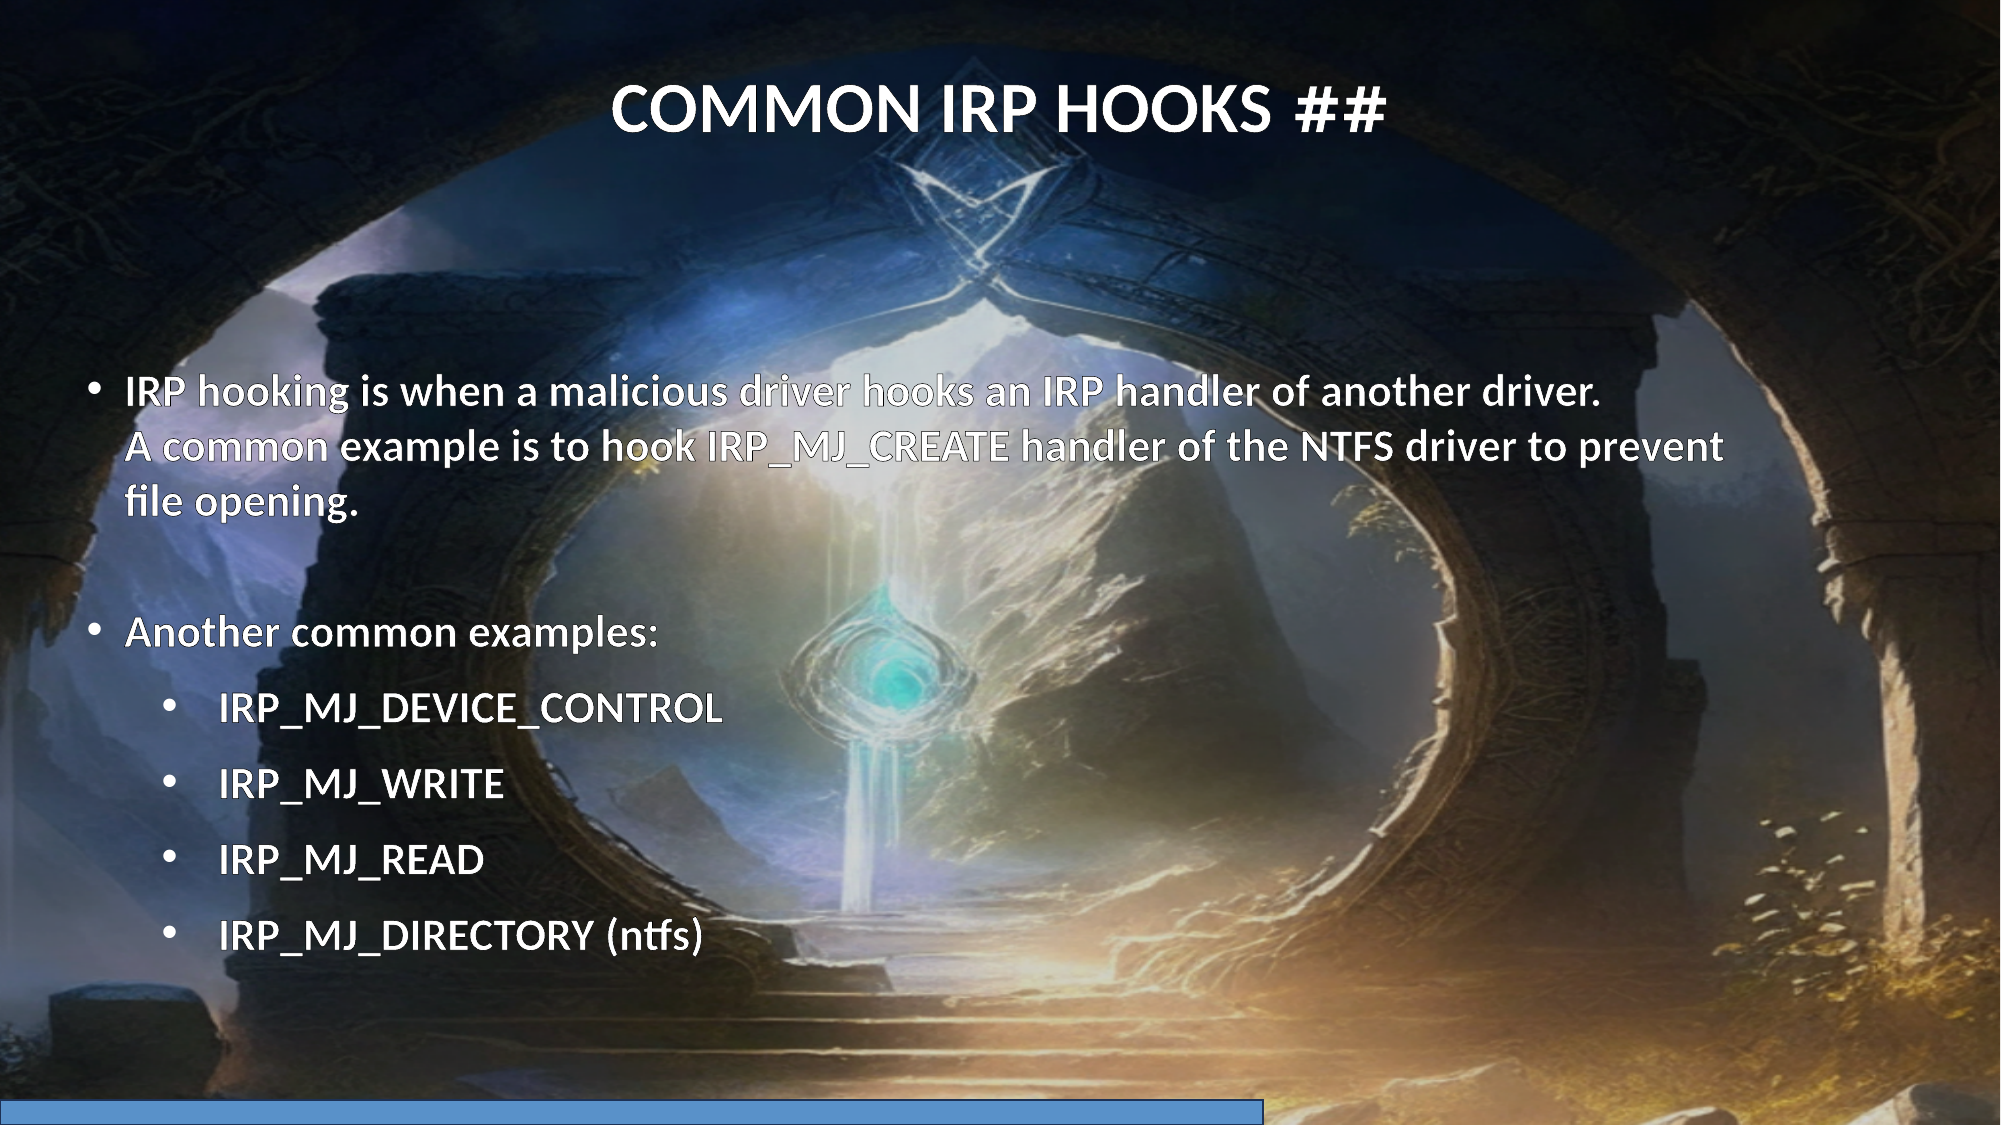

# ## COMMON IRP HOOKS
IRP hooking is when a malicious driver hooks an IRP handler of another driver.
A common example is to hook IRP_MJ_CREATE handler of the NTFS driver to prevent file opening.
Another common examples:
IRP_MJ_DEVICE_CONTROL
IRP_MJ_WRITE
IRP_MJ_READ
IRP_MJ_DIRECTORY (ntfs)